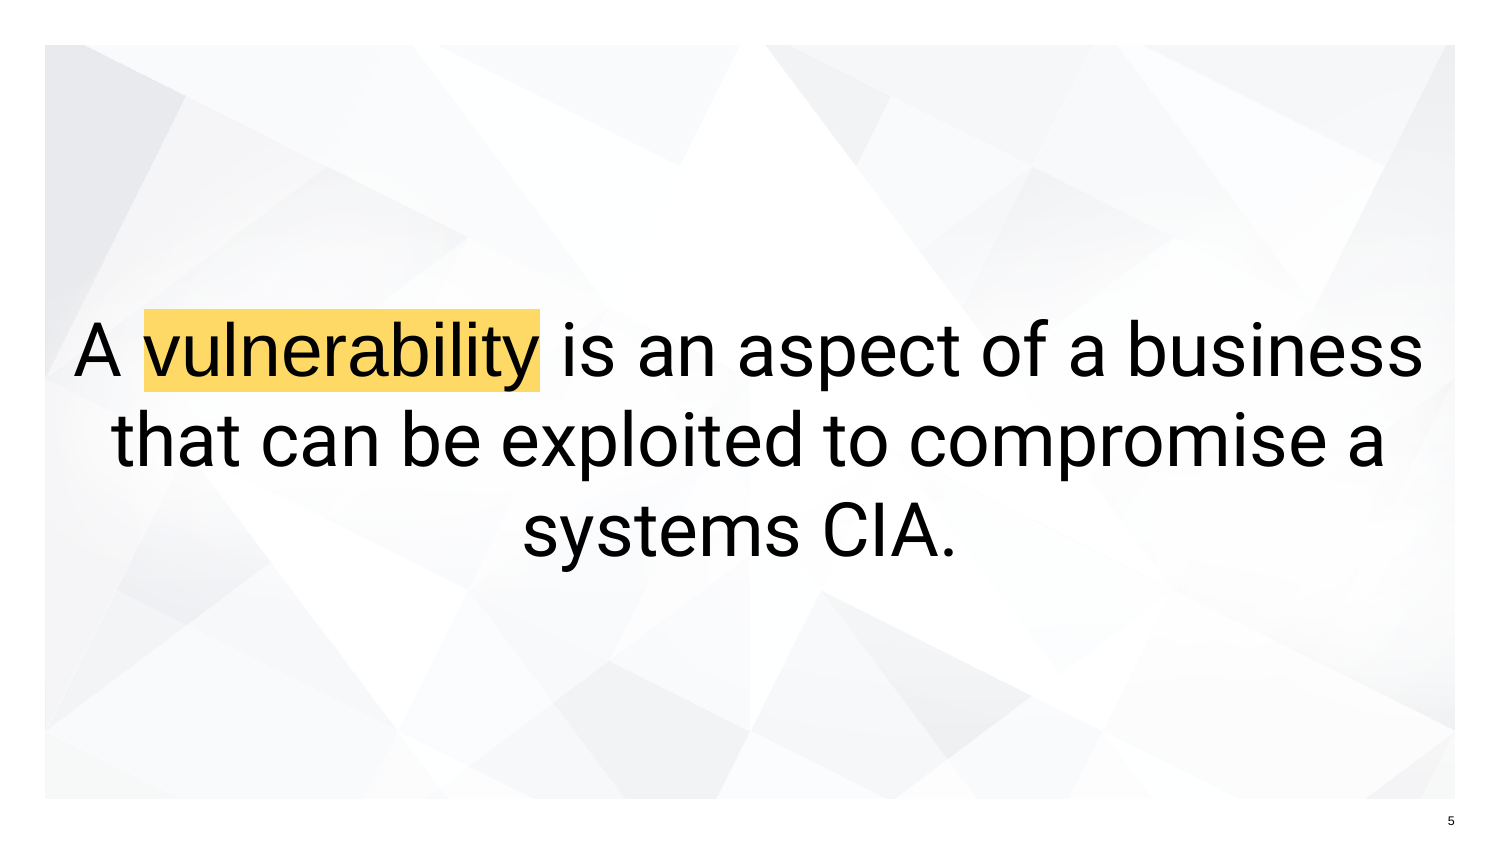

# A vulnerability is an aspect of a business that can be exploited to compromise a systems CIA.

5